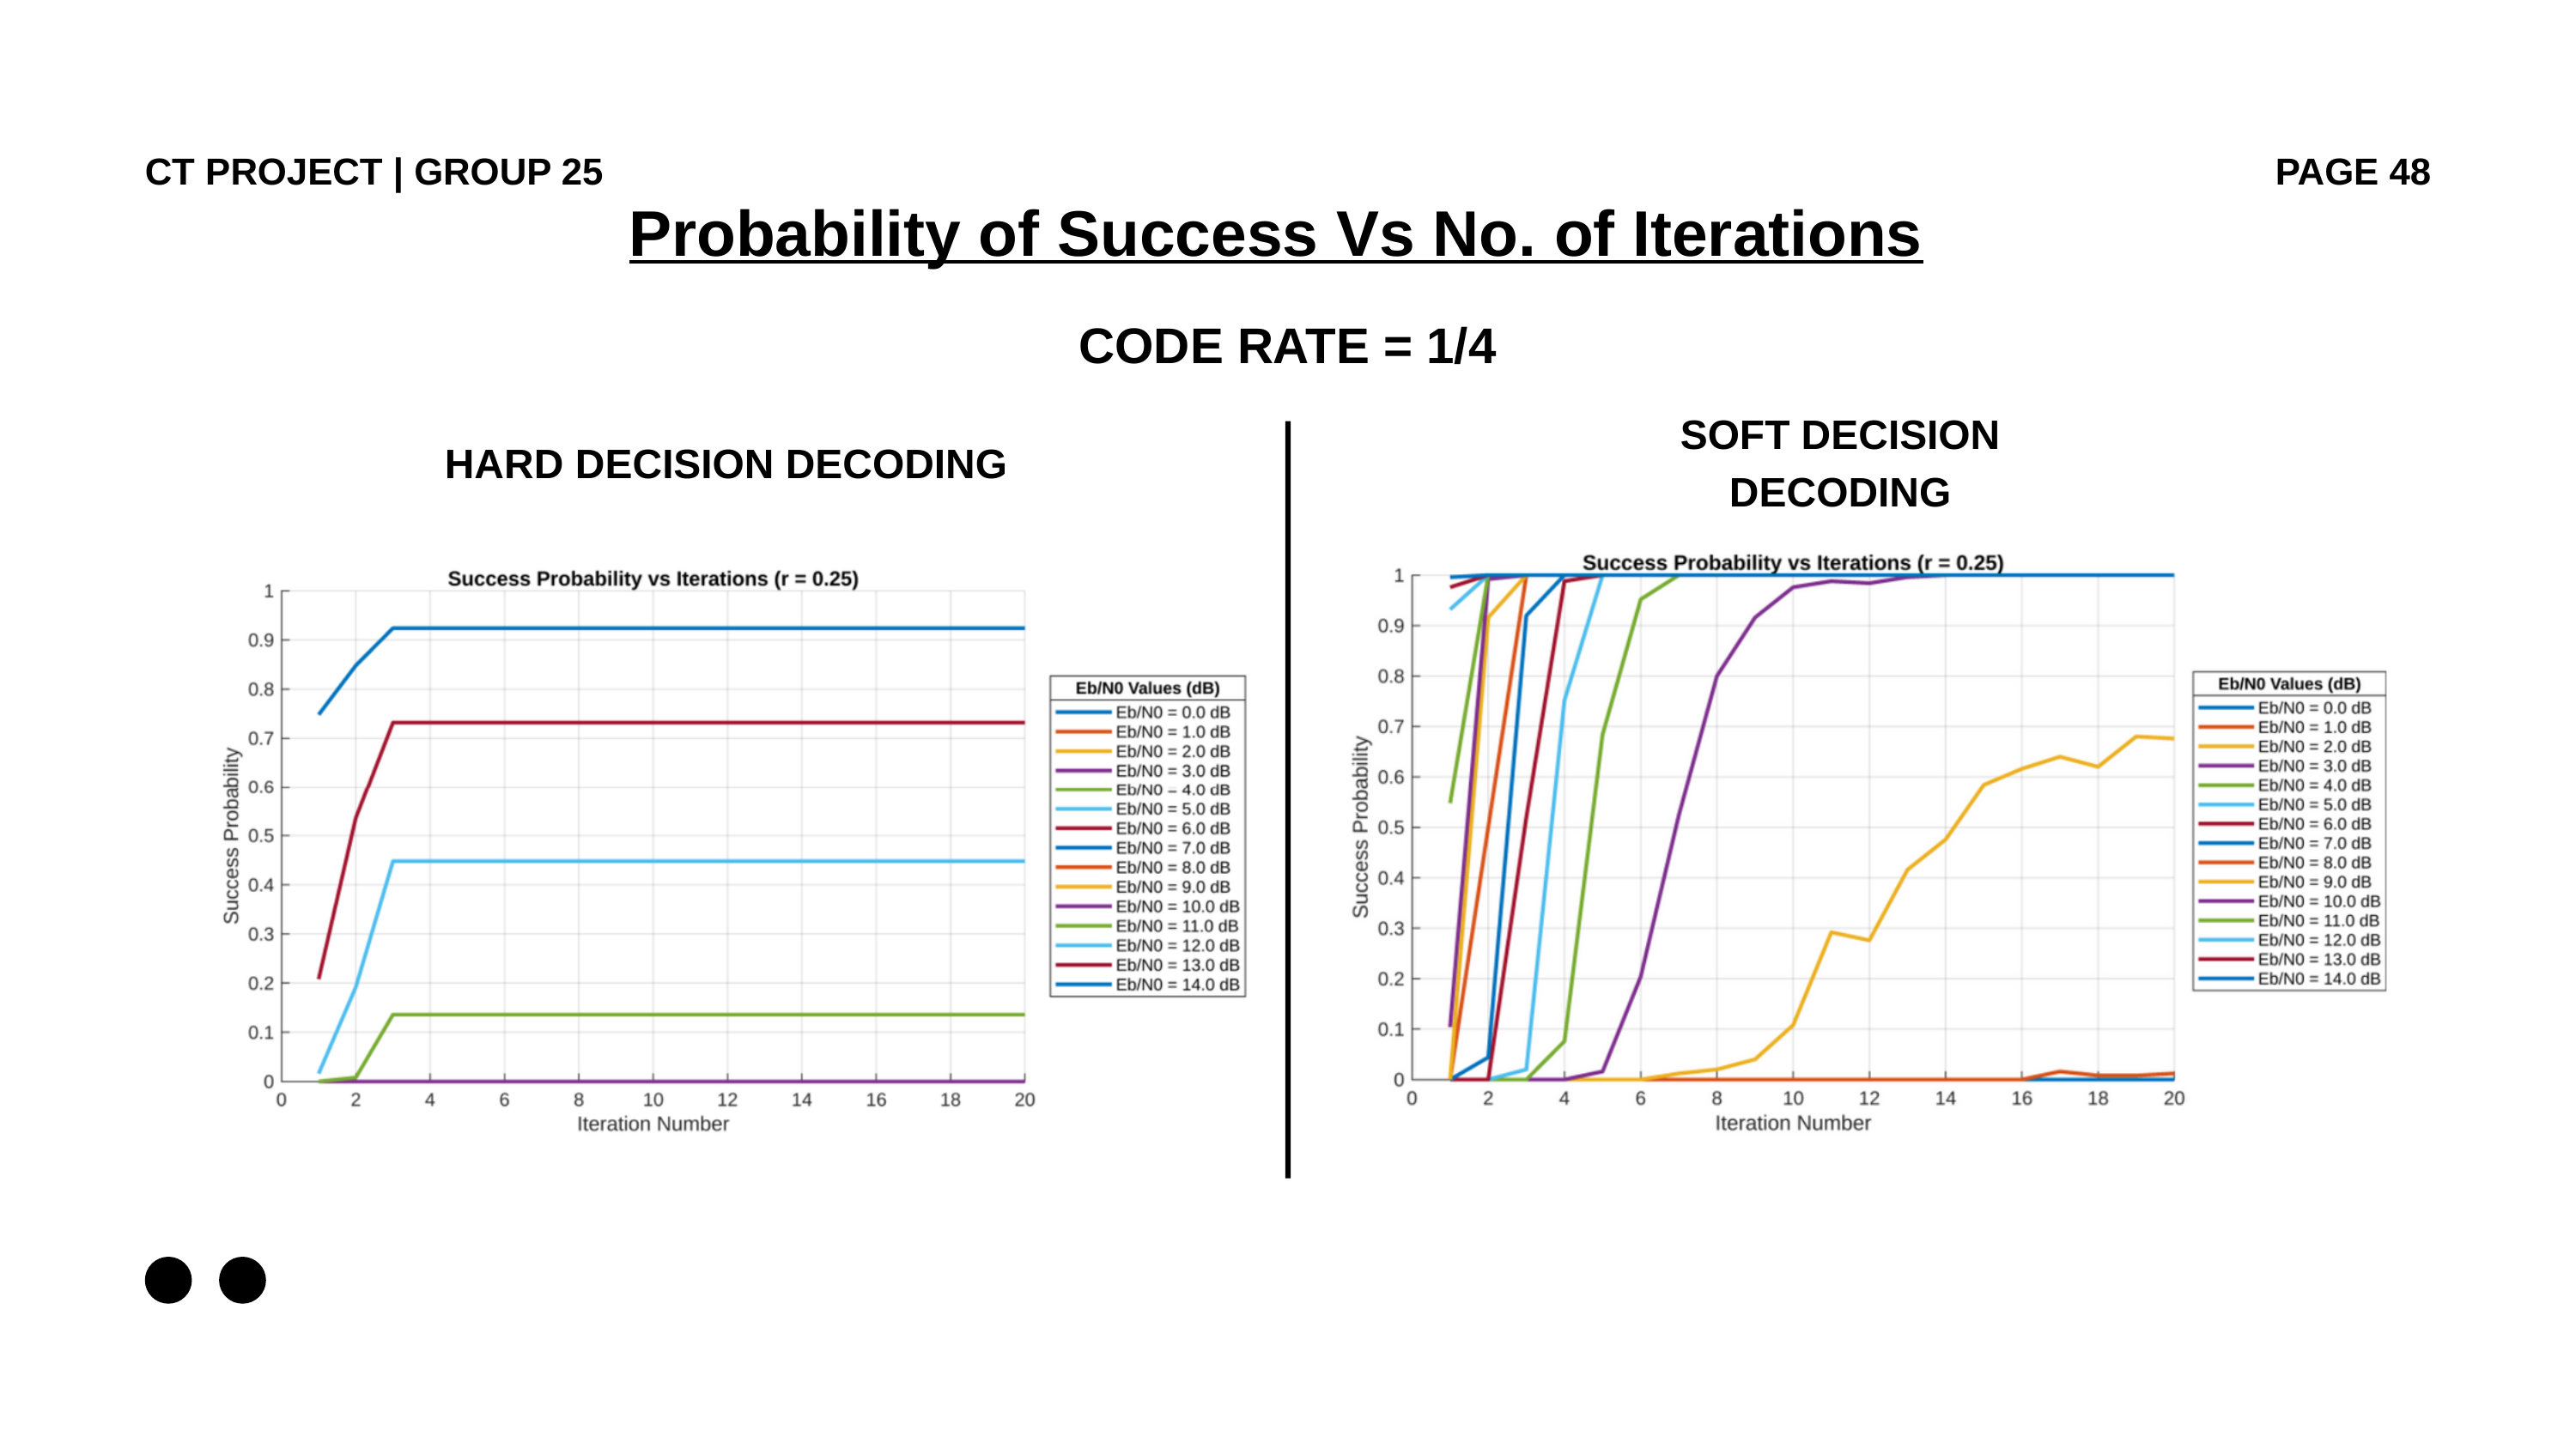

CT PROJECT | GROUP 25
PAGE 48
Probability of Success Vs No. of Iterations

CODE RATE = 1/4

HARD DECISION DECODING

SOFT DECISION DECODING